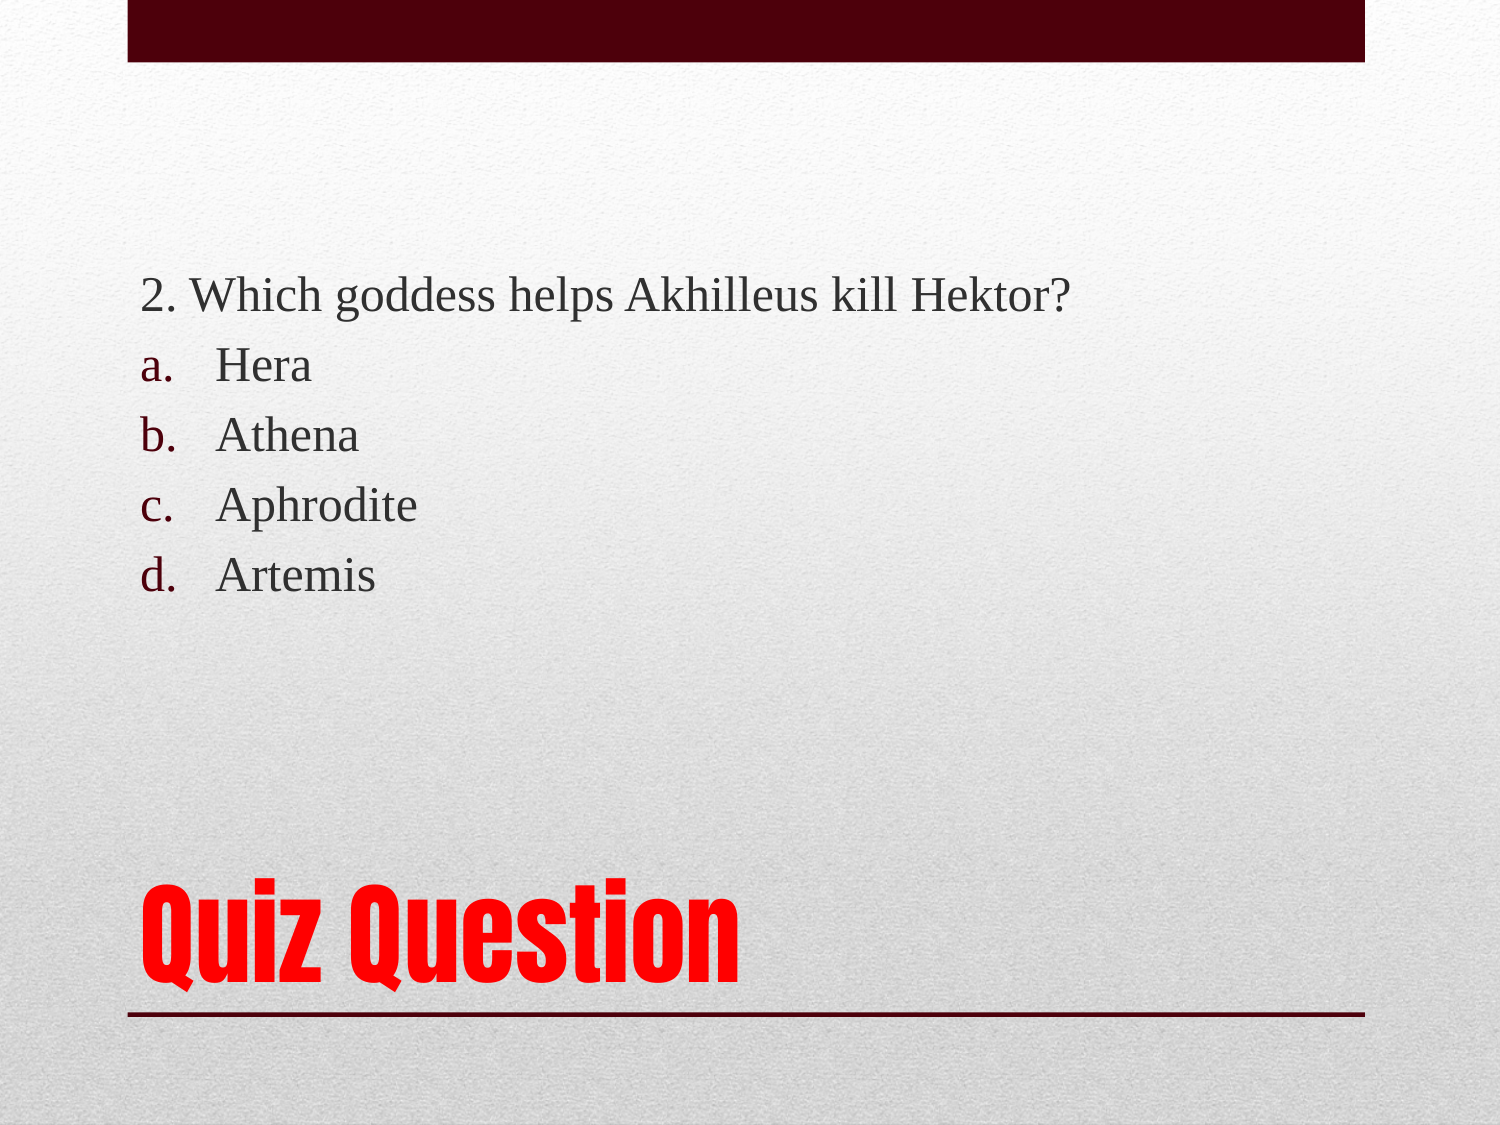

2. Which goddess helps Akhilleus kill Hektor?
Hera
Athena
Aphrodite
Artemis
# Quiz Question